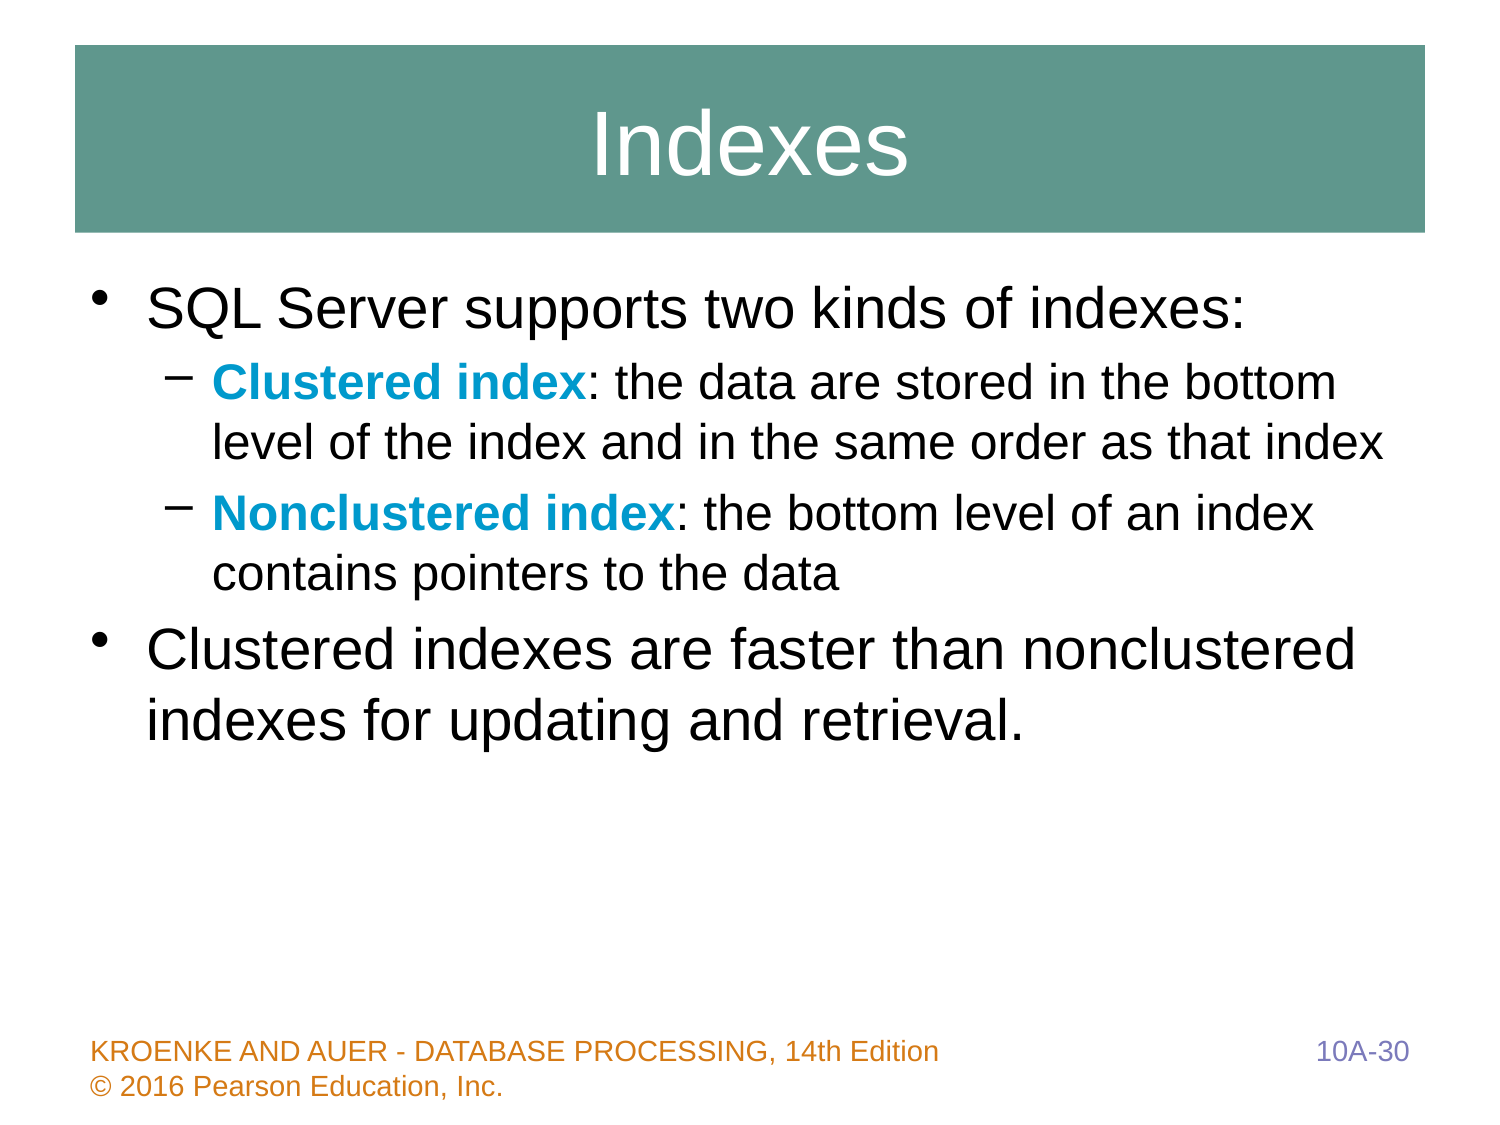

# Indexes
SQL Server supports two kinds of indexes:
Clustered index: the data are stored in the bottom level of the index and in the same order as that index
Nonclustered index: the bottom level of an index contains pointers to the data
Clustered indexes are faster than nonclustered indexes for updating and retrieval.
10A-30

KROENKE AND AUER - DATABASE PROCESSING, 14th Edition © 2016 Pearson Education, Inc.